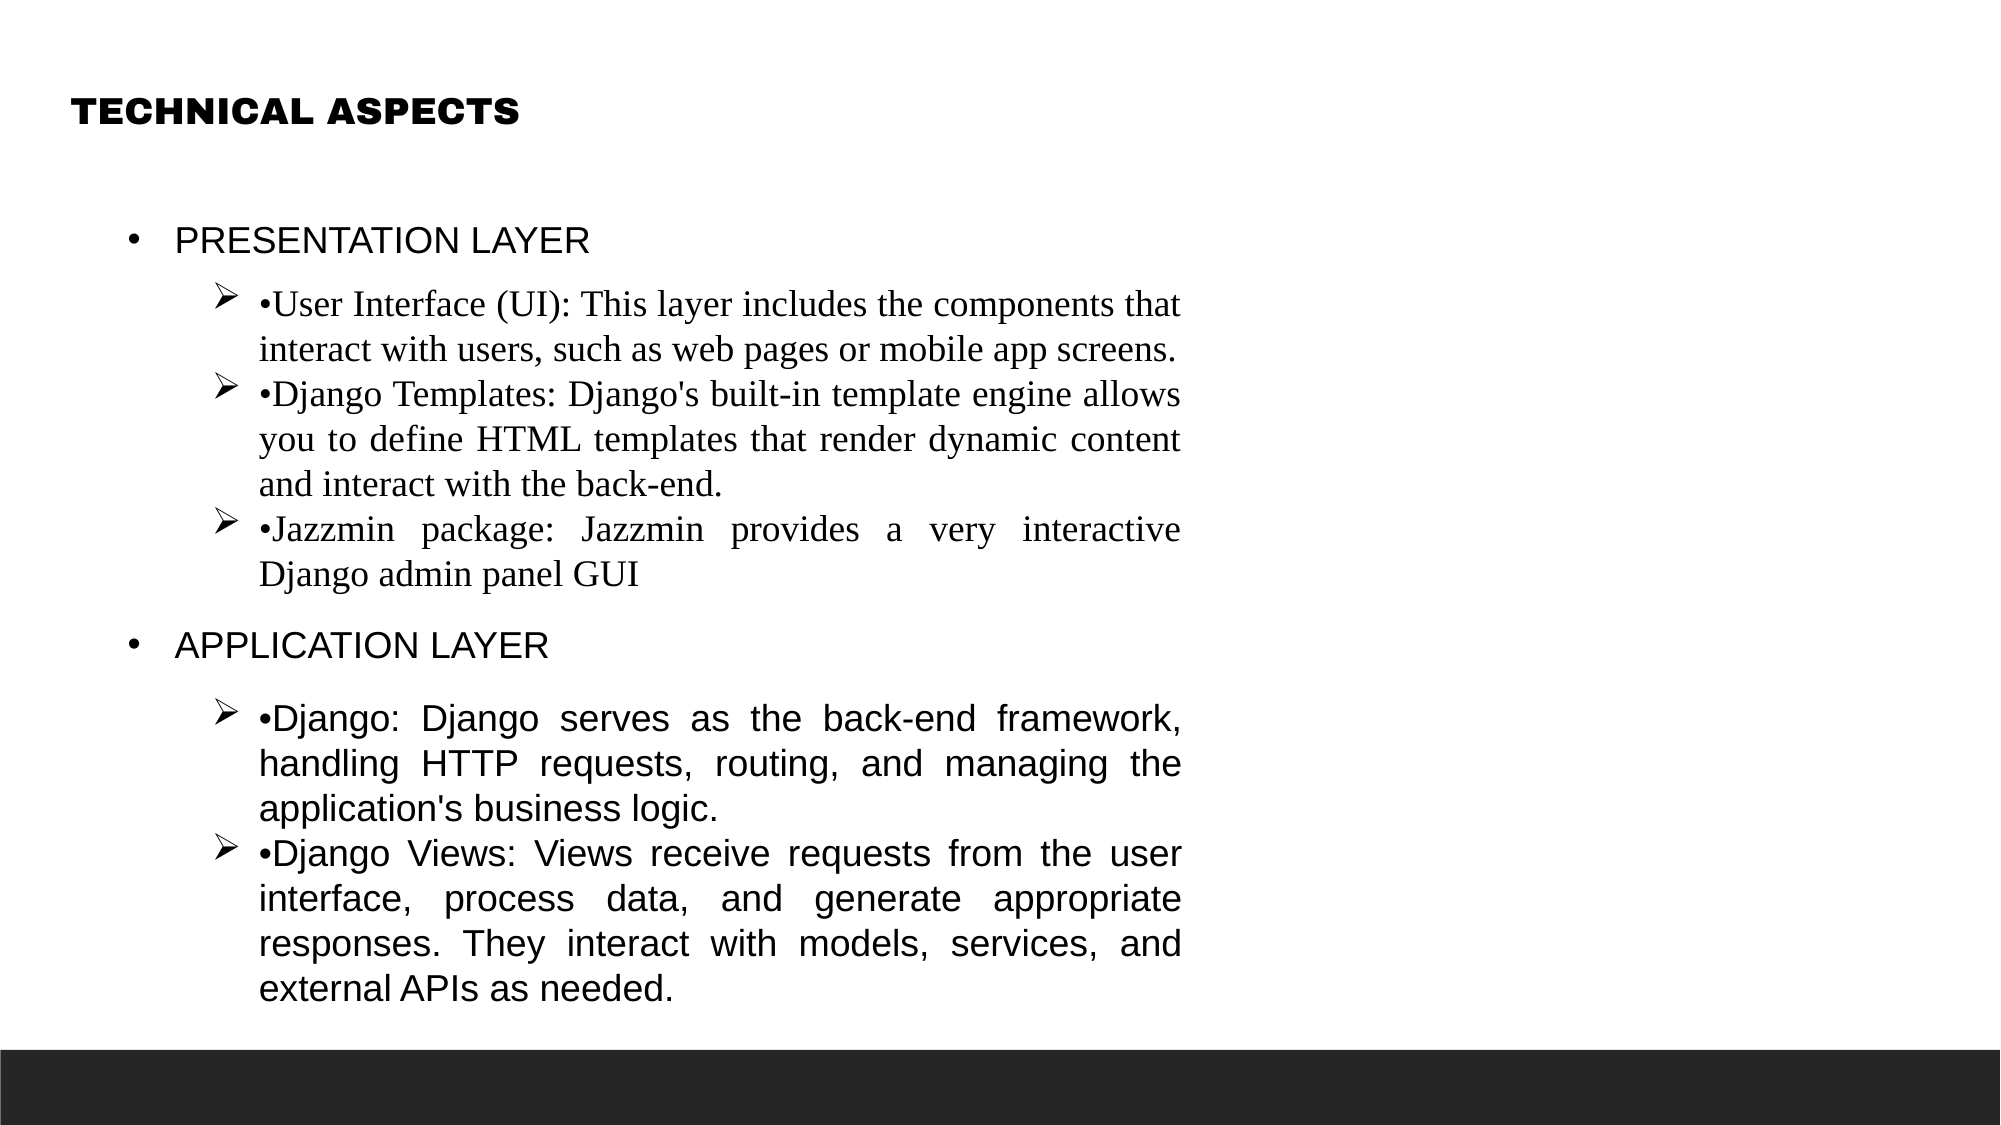

TECHNICAL ASPECTS
PRESENTATION LAYER

APPLICATION LAYER
•User Interface (UI): This layer includes the components that interact with users, such as web pages or mobile app screens.
•Django Templates: Django's built-in template engine allows you to define HTML templates that render dynamic content and interact with the back-end.
•Jazzmin package: Jazzmin provides a very interactive Django admin panel GUI
•Django: Django serves as the back-end framework, handling HTTP requests, routing, and managing the application's business logic.
•Django Views: Views receive requests from the user interface, process data, and generate appropriate responses. They interact with models, services, and external APIs as needed.